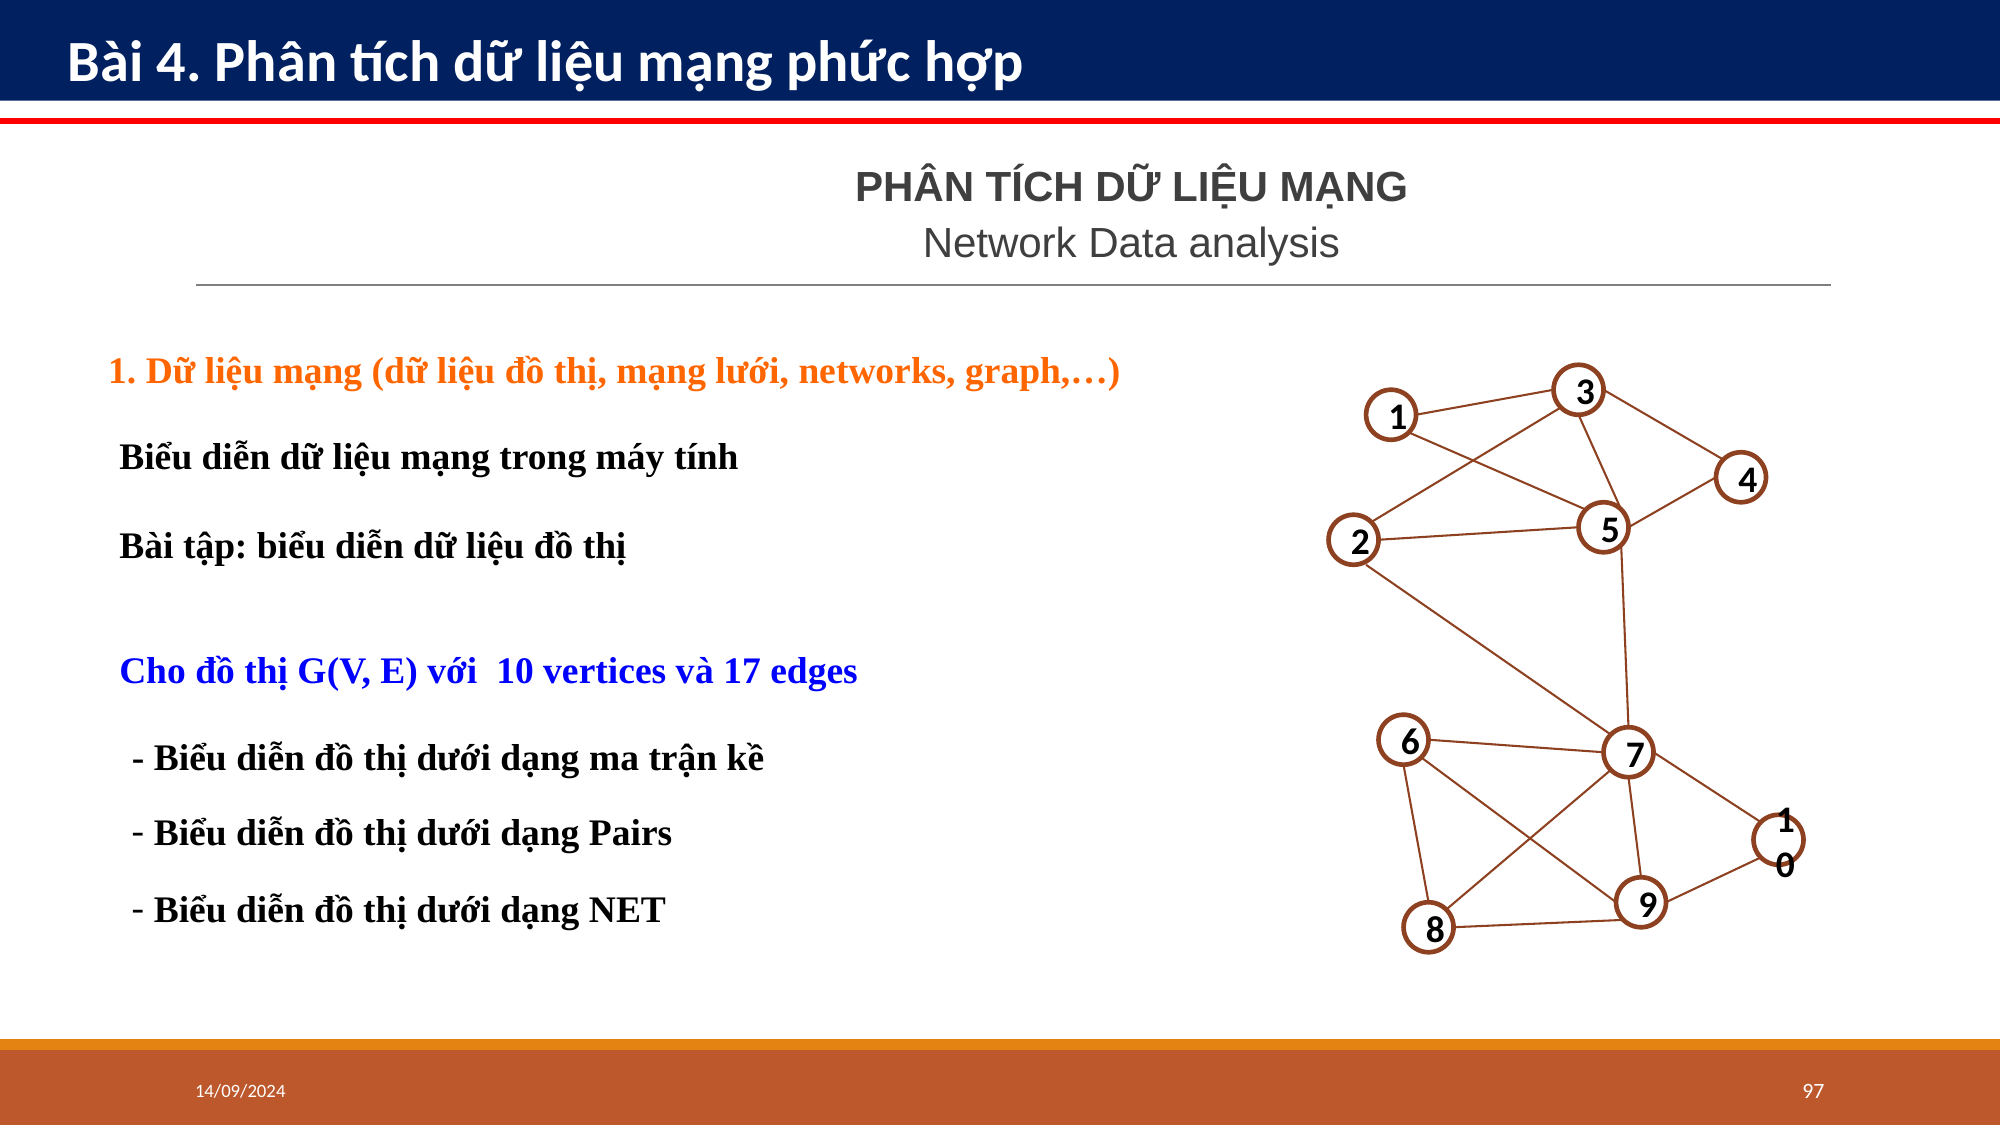

Bài 4. Phân tích dữ liệu mạng phức hợp
PHÂN TÍCH DỮ LIỆU MẠNG
Network Data analysis
1. Dữ liệu mạng (dữ liệu đồ thị, mạng lưới, networks, graph,…)
3
1
4
5
2
6
7
10
9
8
Biểu diễn dữ liệu mạng trong máy tính
Bài tập: biểu diễn dữ liệu đồ thị
Cho đồ thị G(V, E) với  10 vertices và 17 edges
- Biểu diễn đồ thị dưới dạng ma trận kề
 Biểu diễn đồ thị dưới dạng Pairs
 Biểu diễn đồ thị dưới dạng NET
14/09/2024
97